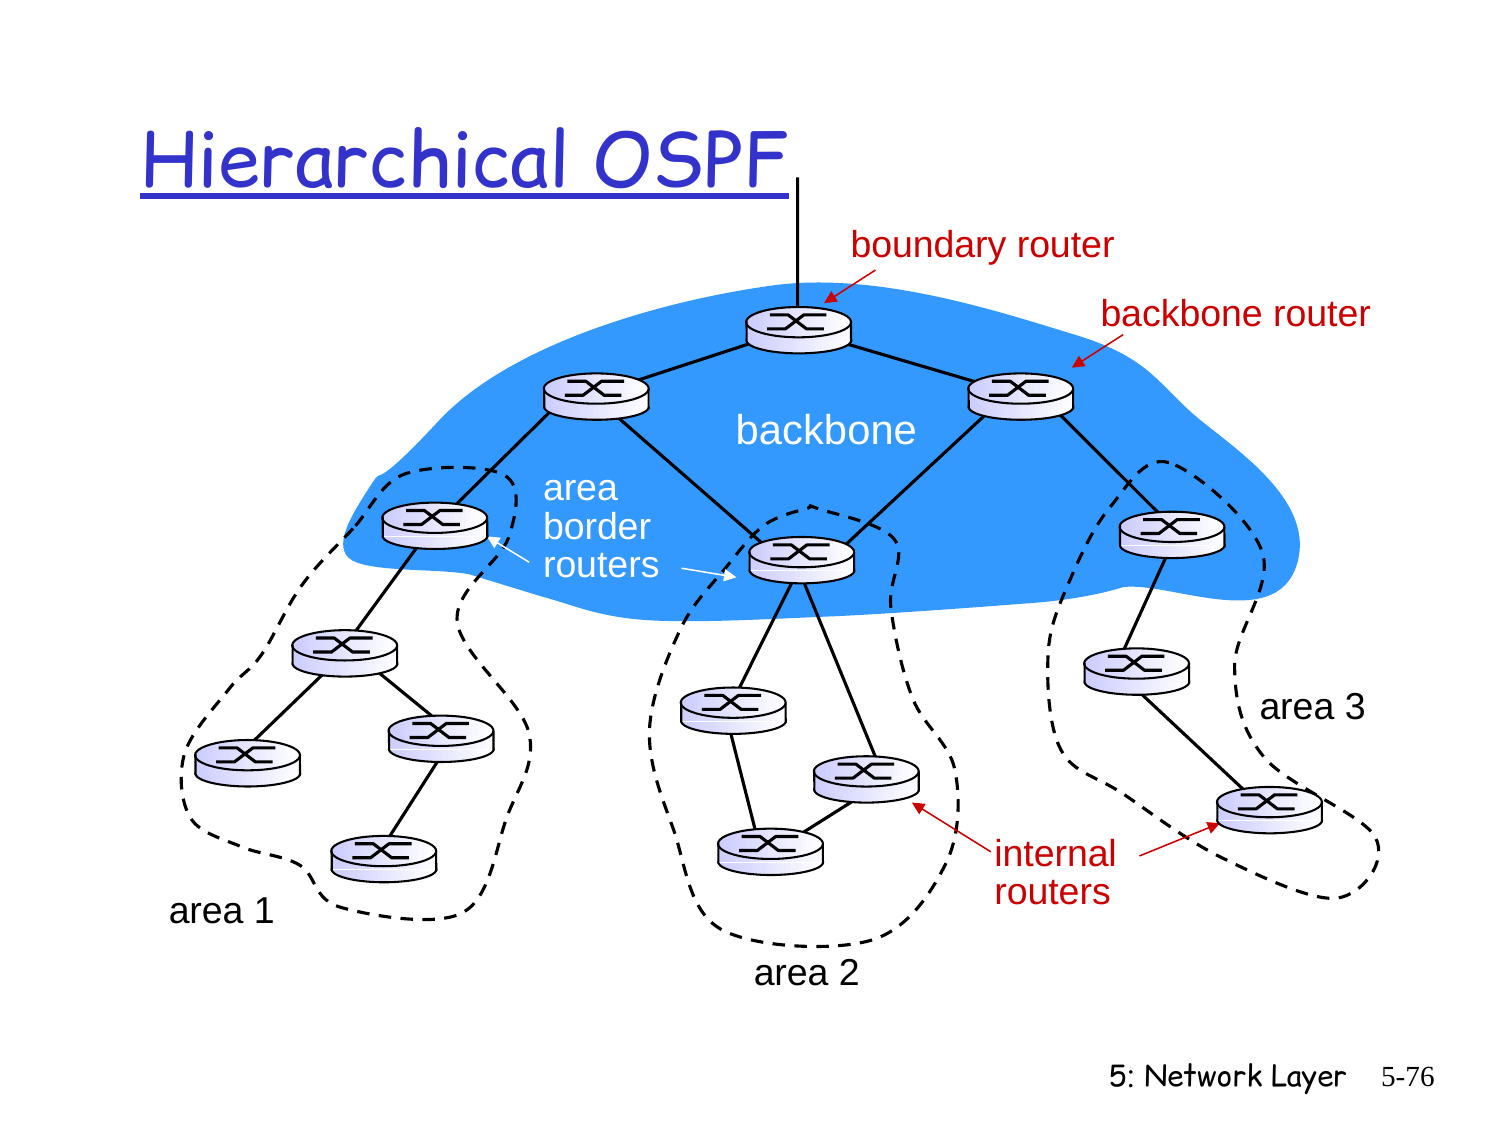

# Hierarchical OSPF

boundary router

backbone router

backbone

area
border
routers

area 3

internal
routers

area 1
area 2
5: Network Layer
5-76